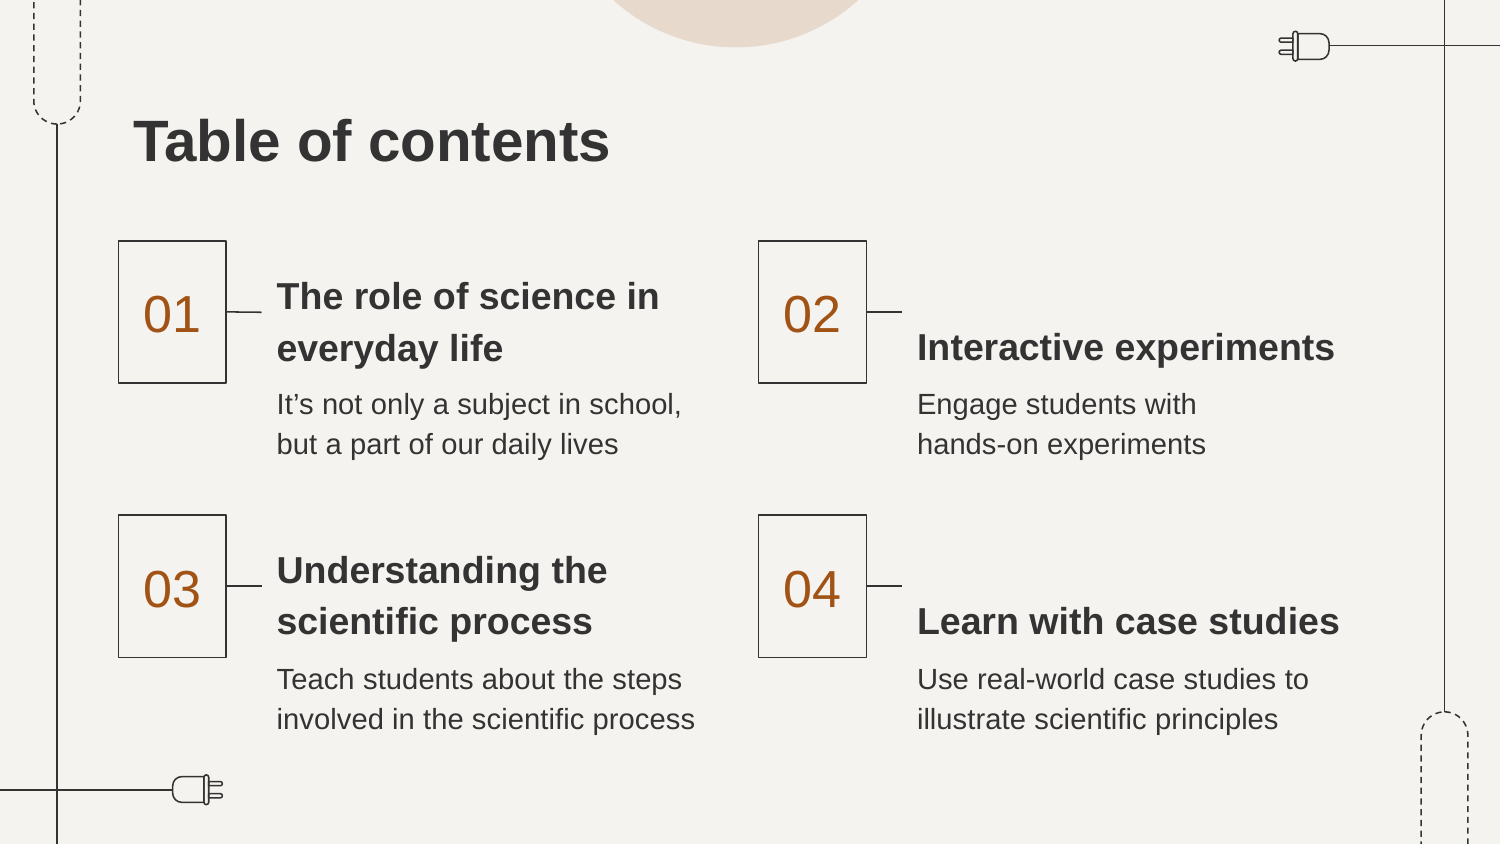

# Table of contents
01
The role of science in everyday life
02
Interactive experiments
It’s not only a subject in school, but a part of our daily lives
Engage students with
hands-on experiments
03
Understanding the scientific process
04
Learn with case studies
Teach students about the steps involved in the scientific process
Use real-world case studies to illustrate scientific principles